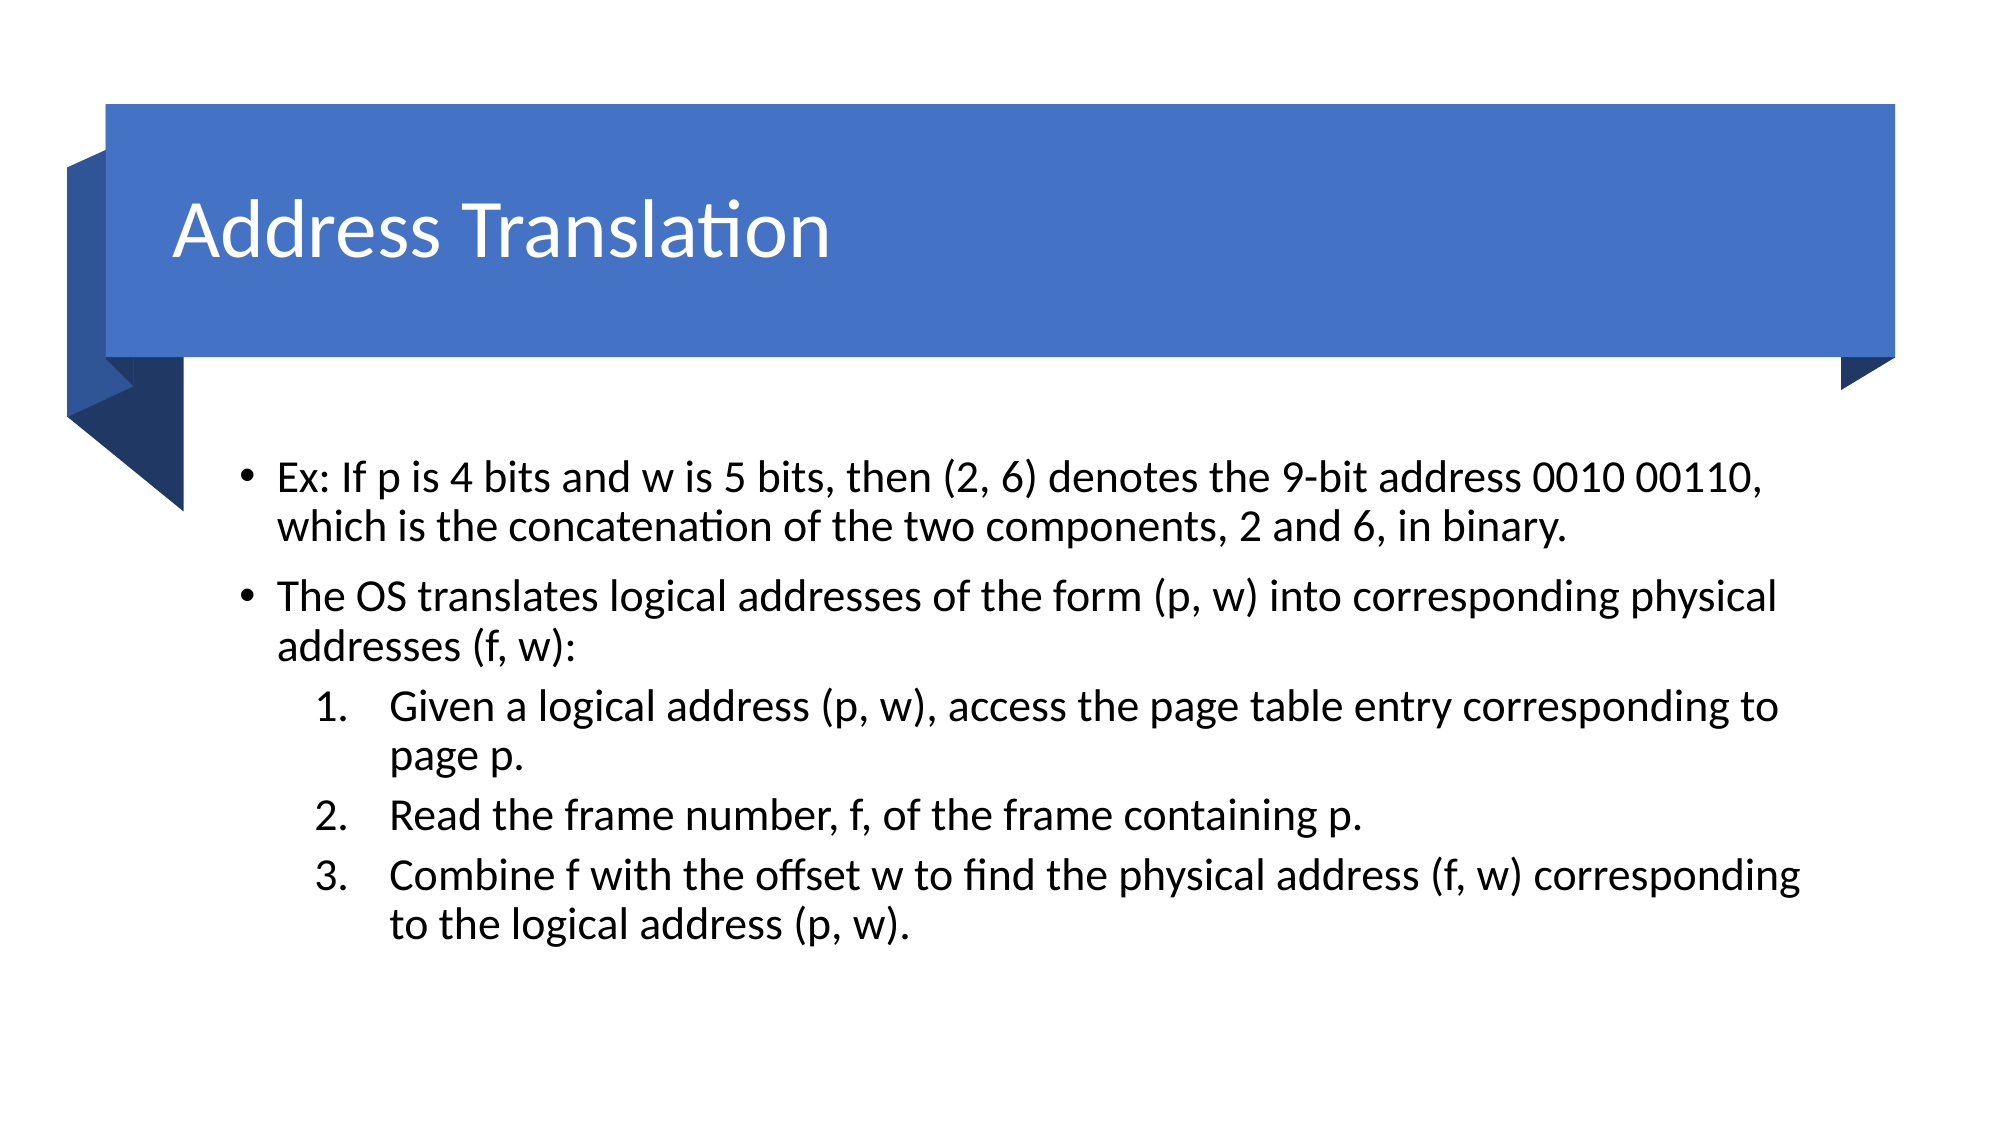

# Address Translation

Ex: If p is 4 bits and w is 5 bits, then (2, 6) denotes the 9-bit address 0010 00110, which is the concatenation of the two components, 2 and 6, in binary.
The OS translates logical addresses of the form (p, w) into corresponding physical addresses (f, w):
Given a logical address (p, w), access the page table entry corresponding to page p.
Read the frame number, f, of the frame containing p.
Combine f with the offset w to find the physical address (f, w) corresponding to the logical address (p, w).